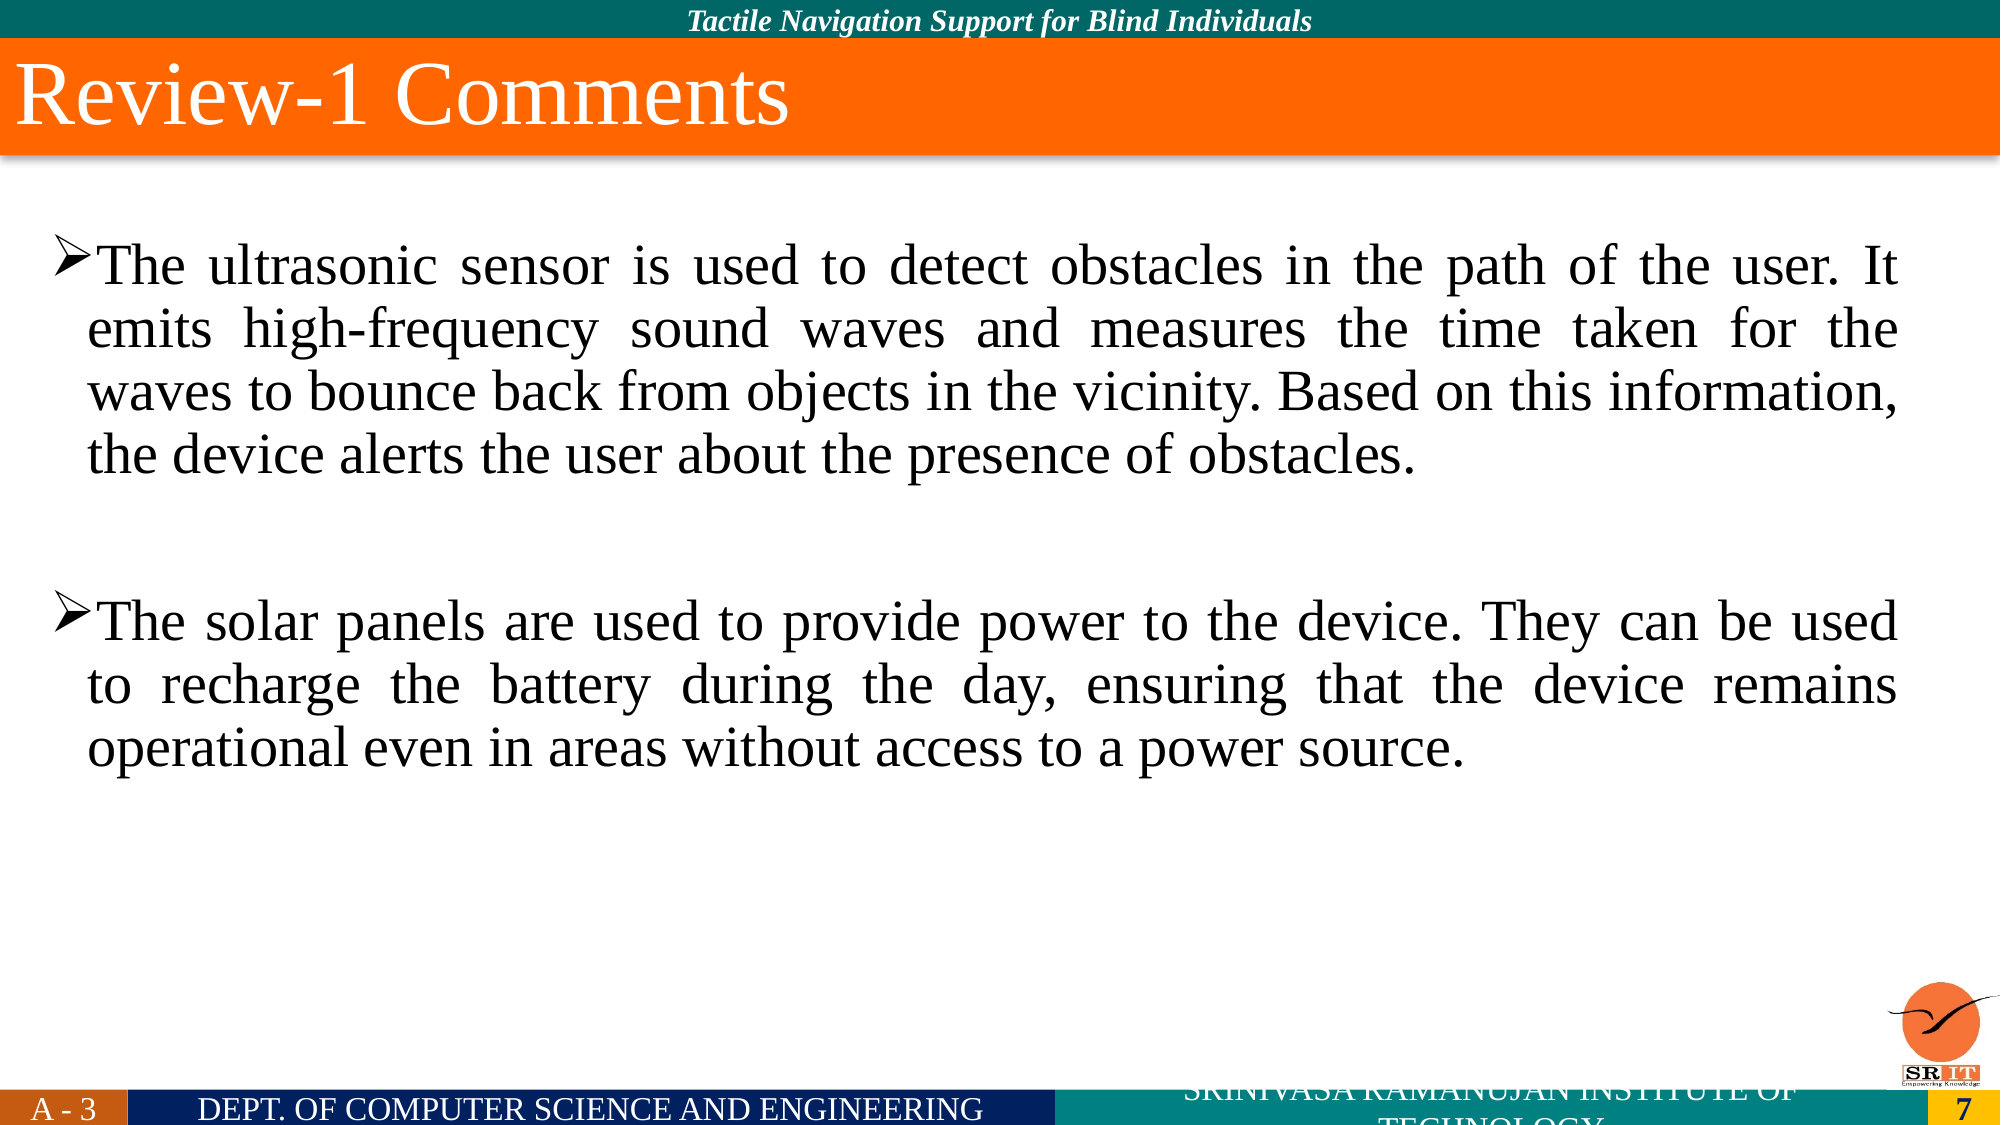

# Review-1 Comments
The ultrasonic sensor is used to detect obstacles in the path of the user. It emits high-frequency sound waves and measures the time taken for the waves to bounce back from objects in the vicinity. Based on this information, the device alerts the user about the presence of obstacles.

The solar panels are used to provide power to the device. They can be used to recharge the battery during the day, ensuring that the device remains operational even in areas without access to a power source.